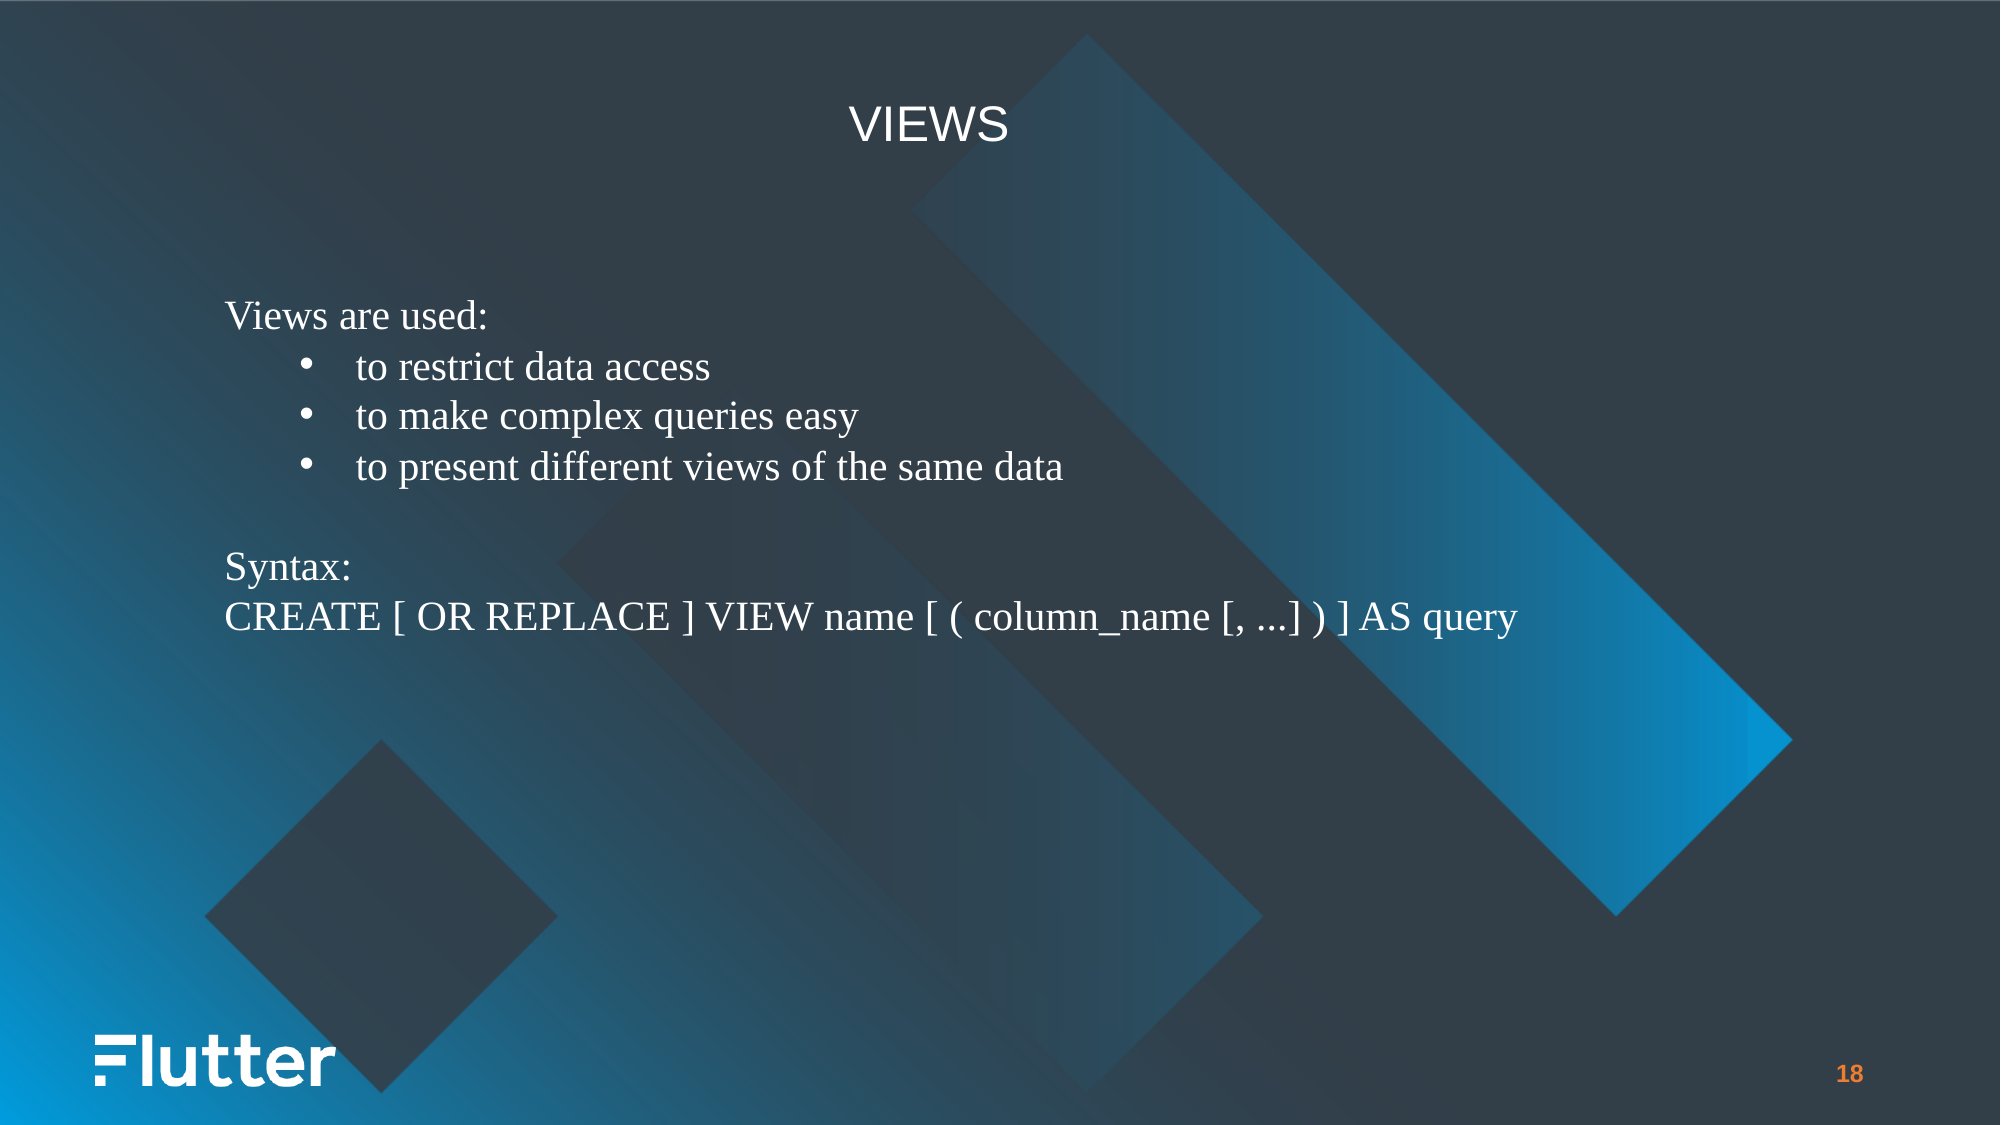

VIEWS
Views are used:
to restrict data access
to make complex queries easy
to present different views of the same data

Syntax:
CREATE [ OR REPLACE ] VIEW name [ ( column_name [, ...] ) ] AS query